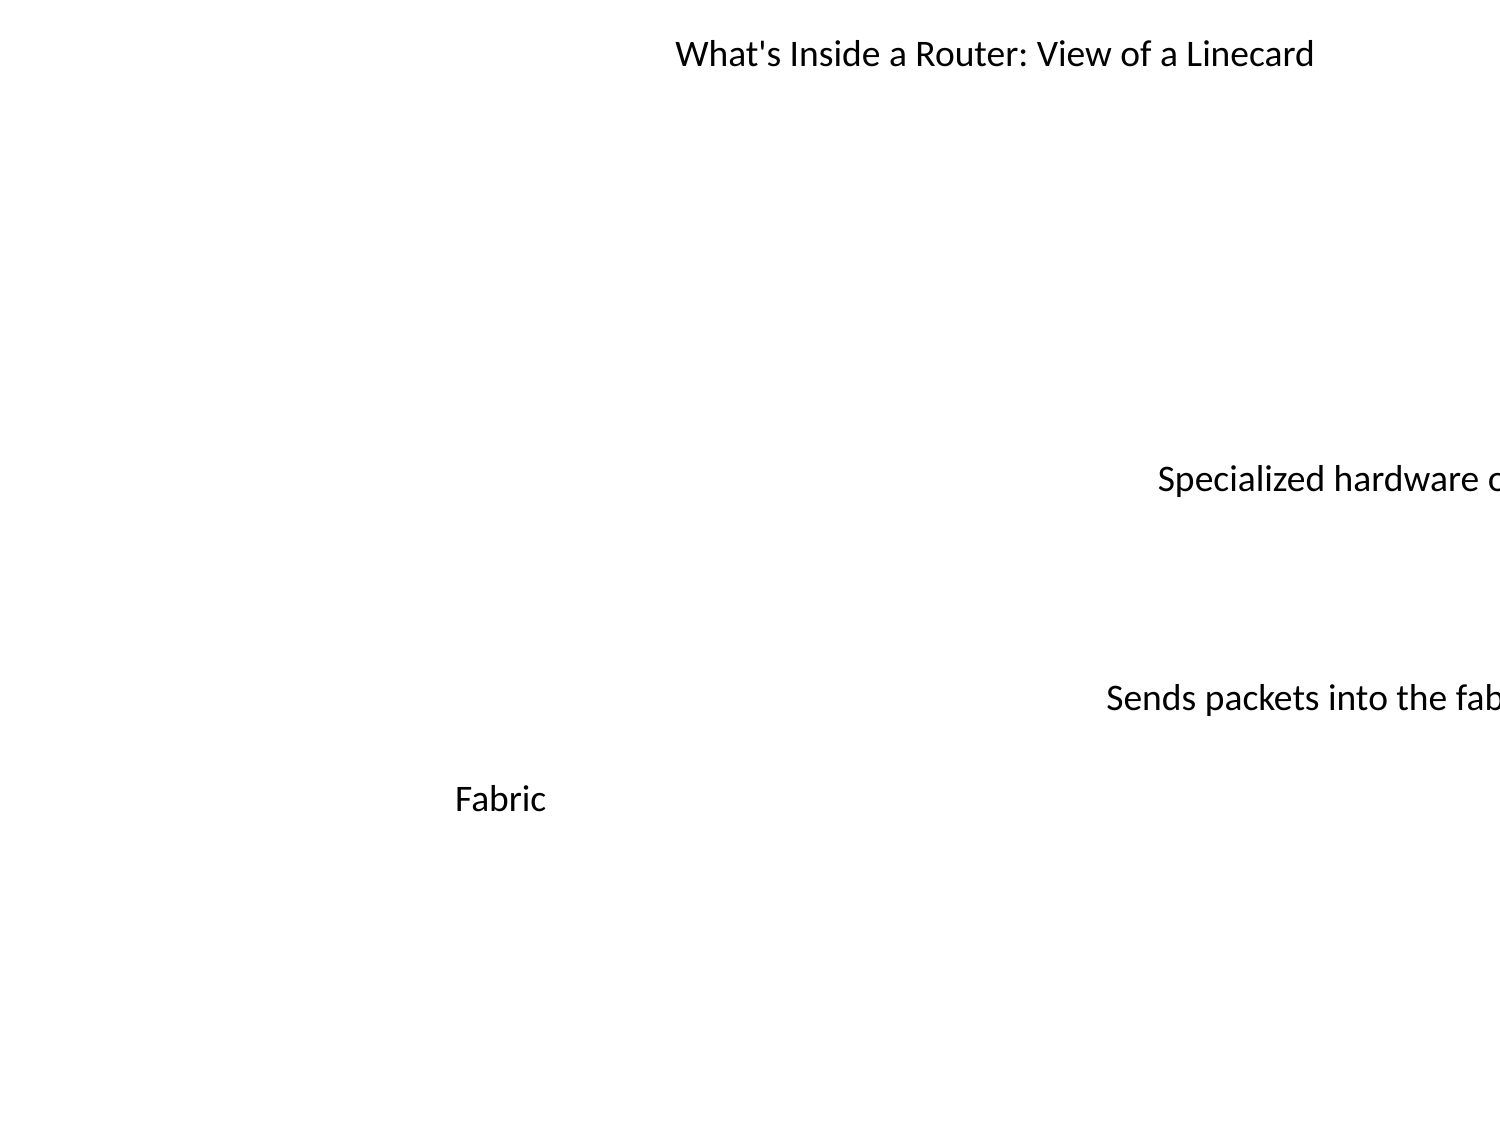

What's Inside a Router: View of a Linecard
Specialized hardware optimized to forward packets
Sends packets into the fabric, to other ports on the router
Fabric